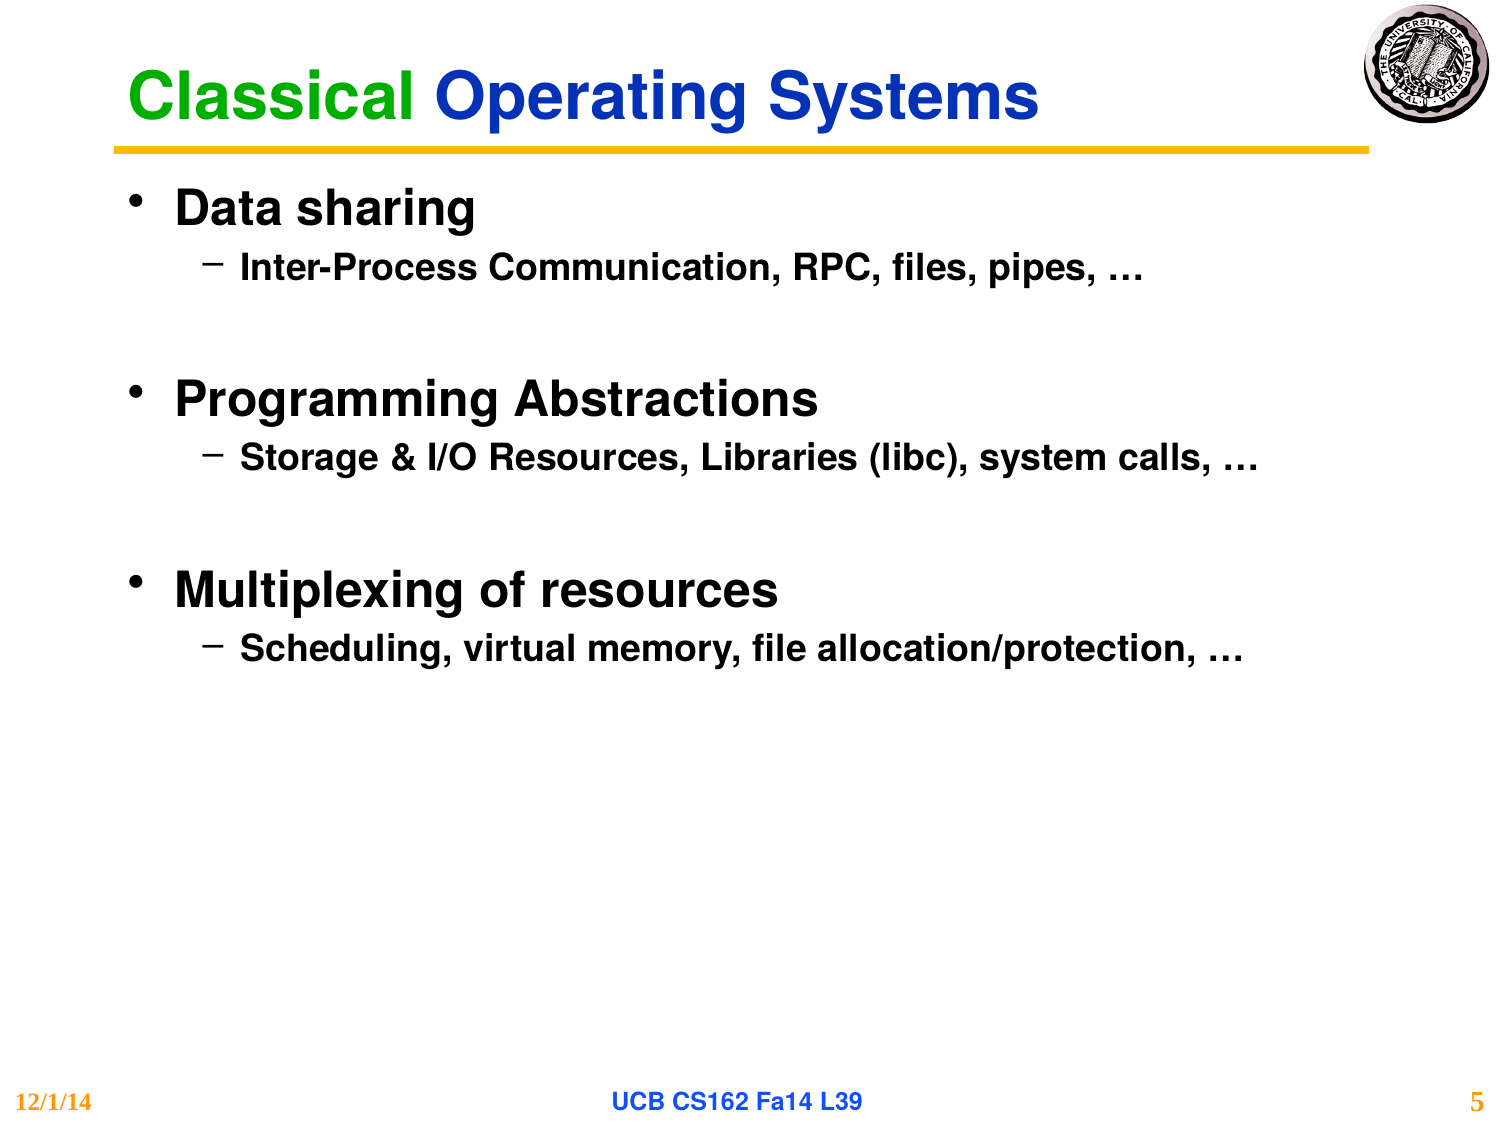

# Classical Operating Systems
Data sharing
Inter-Process Communication, RPC, files, pipes, …

Programming Abstractions
Storage & I/O Resources, Libraries (libc), system calls, …

Multiplexing of resources
Scheduling, virtual memory, file allocation/protection, …

12/1/14
UCB CS162 Fa14 L39
5